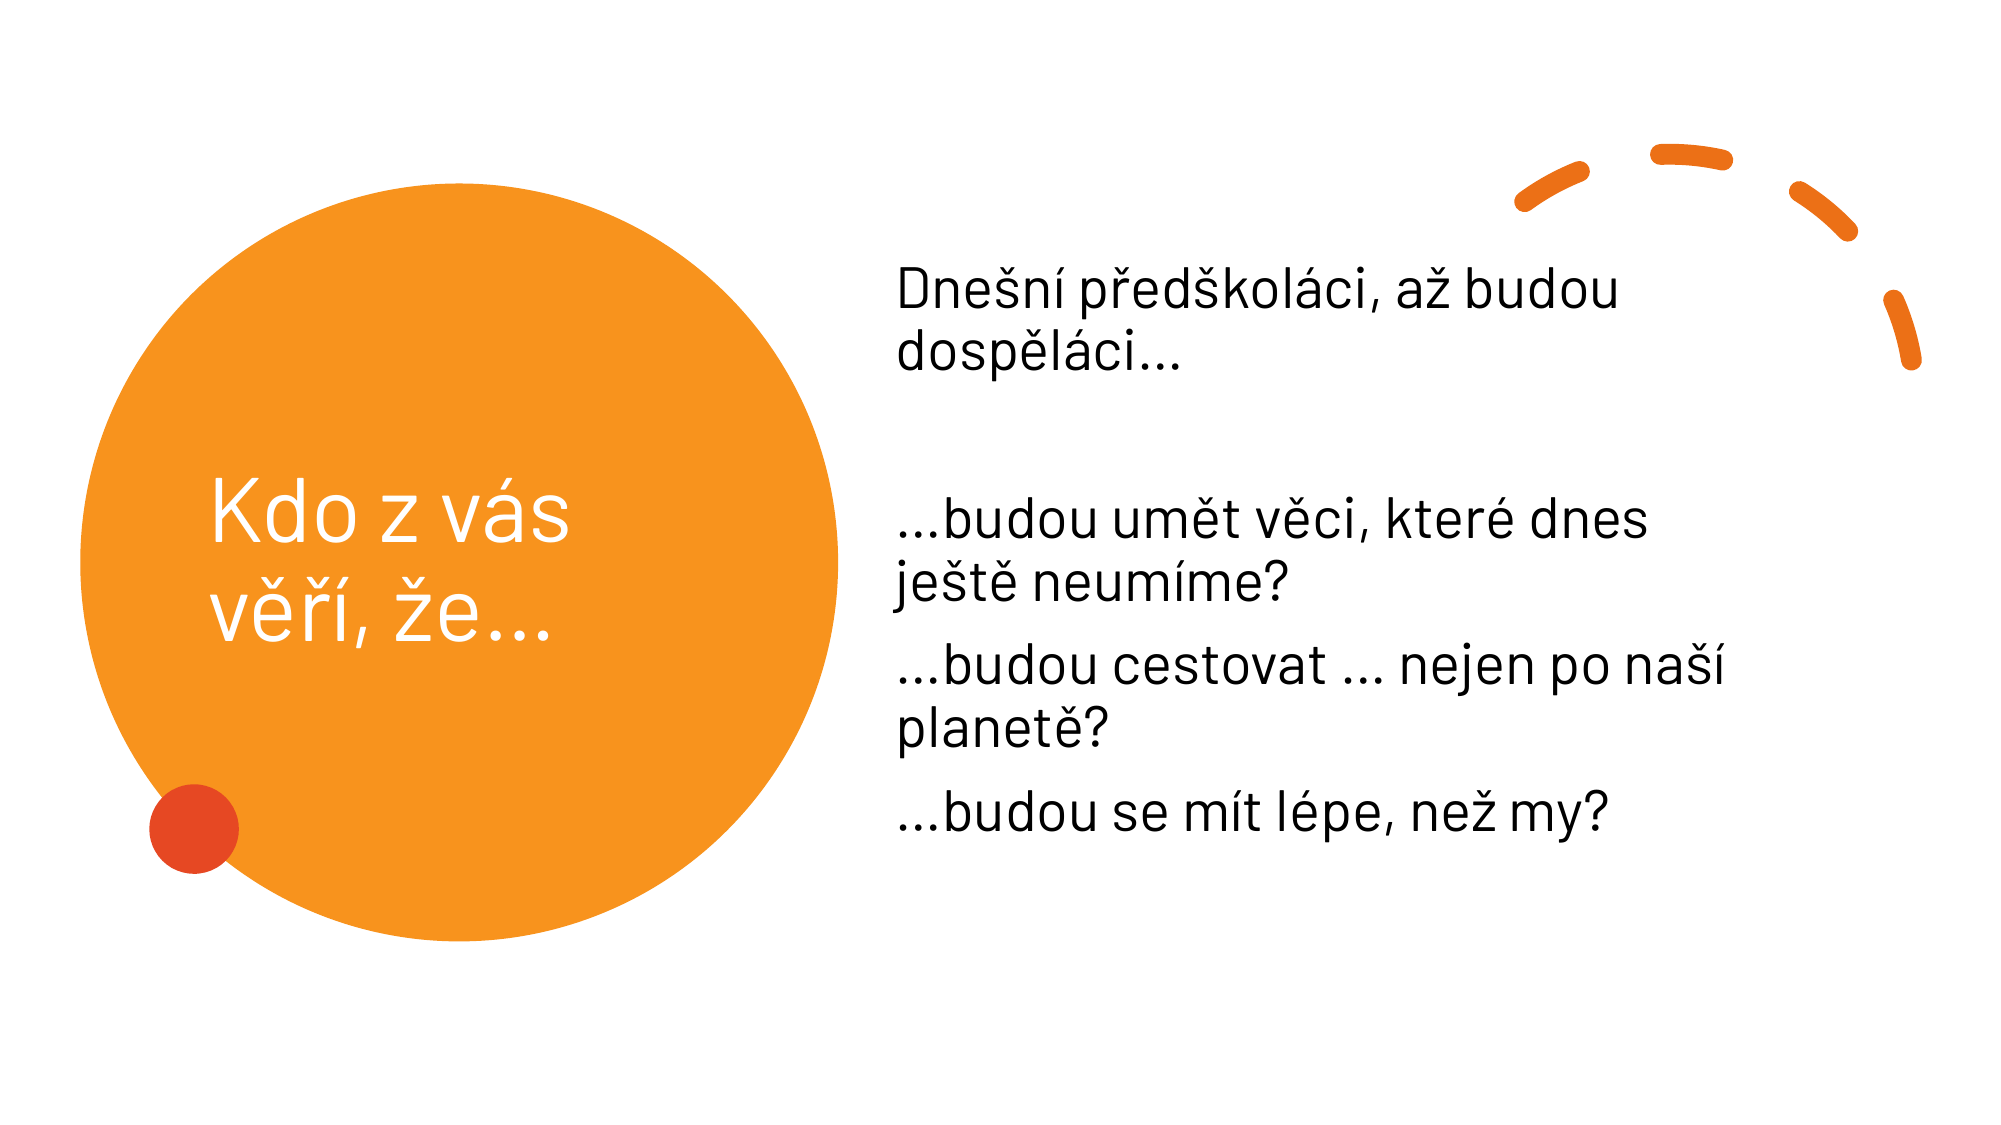

# Kdo z vás věří, že…
Dnešní předškoláci, až budou dospěláci…

…budou umět věci, které dnes ještě neumíme?
…budou cestovat … nejen po naší planetě?
…budou se mít lépe, než my?